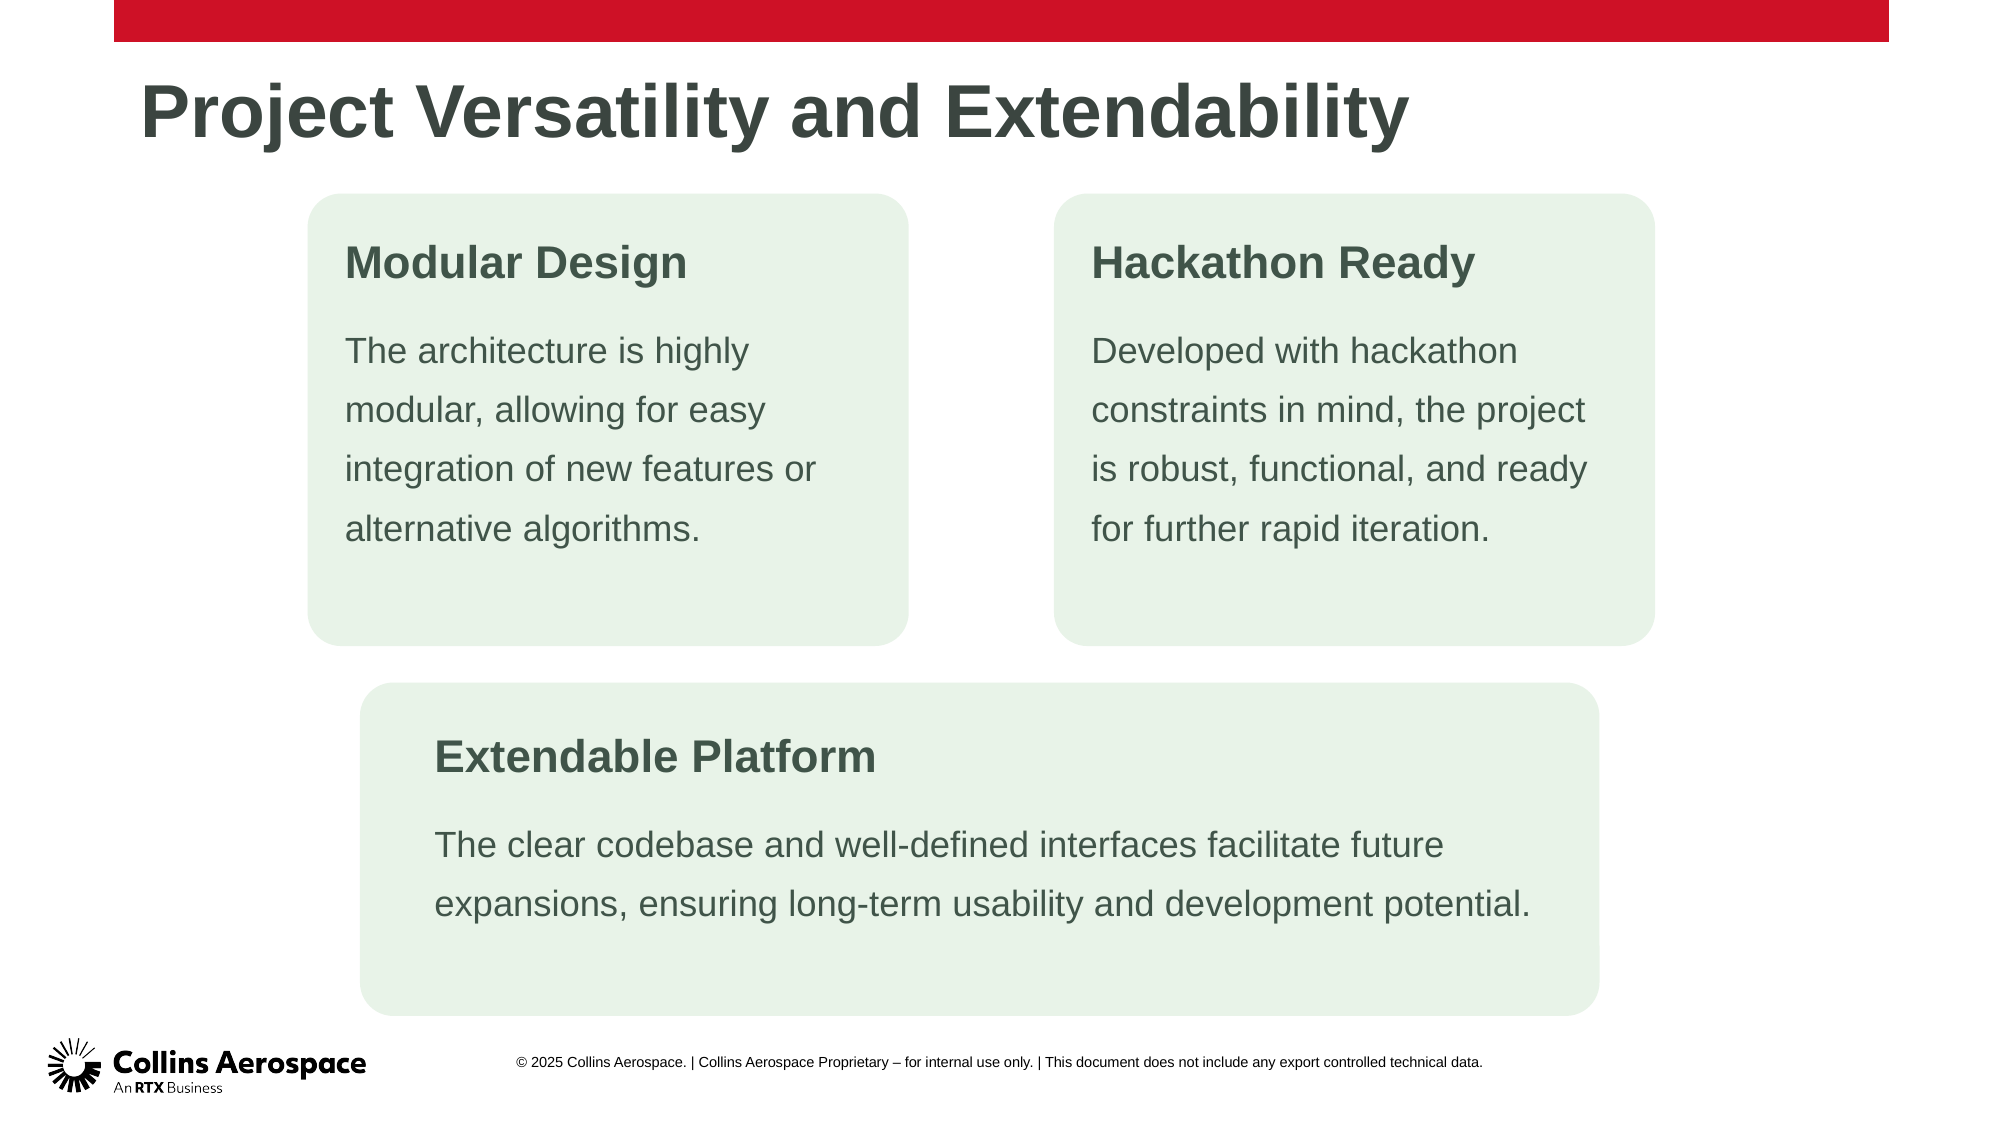

Project Versatility and Extendability

Modular Design
Hackathon Ready
The architecture is highly modular, allowing for easy integration of new features or alternative algorithms.
Developed with hackathon constraints in mind, the project is robust, functional, and ready for further rapid iteration.

Extendable Platform
The clear codebase and well-defined interfaces facilitate future expansions, ensuring long-term usability and development potential.
© 2025 Collins Aerospace. | Collins Aerospace Proprietary – for internal use only. | This document does not include any export controlled technical data.